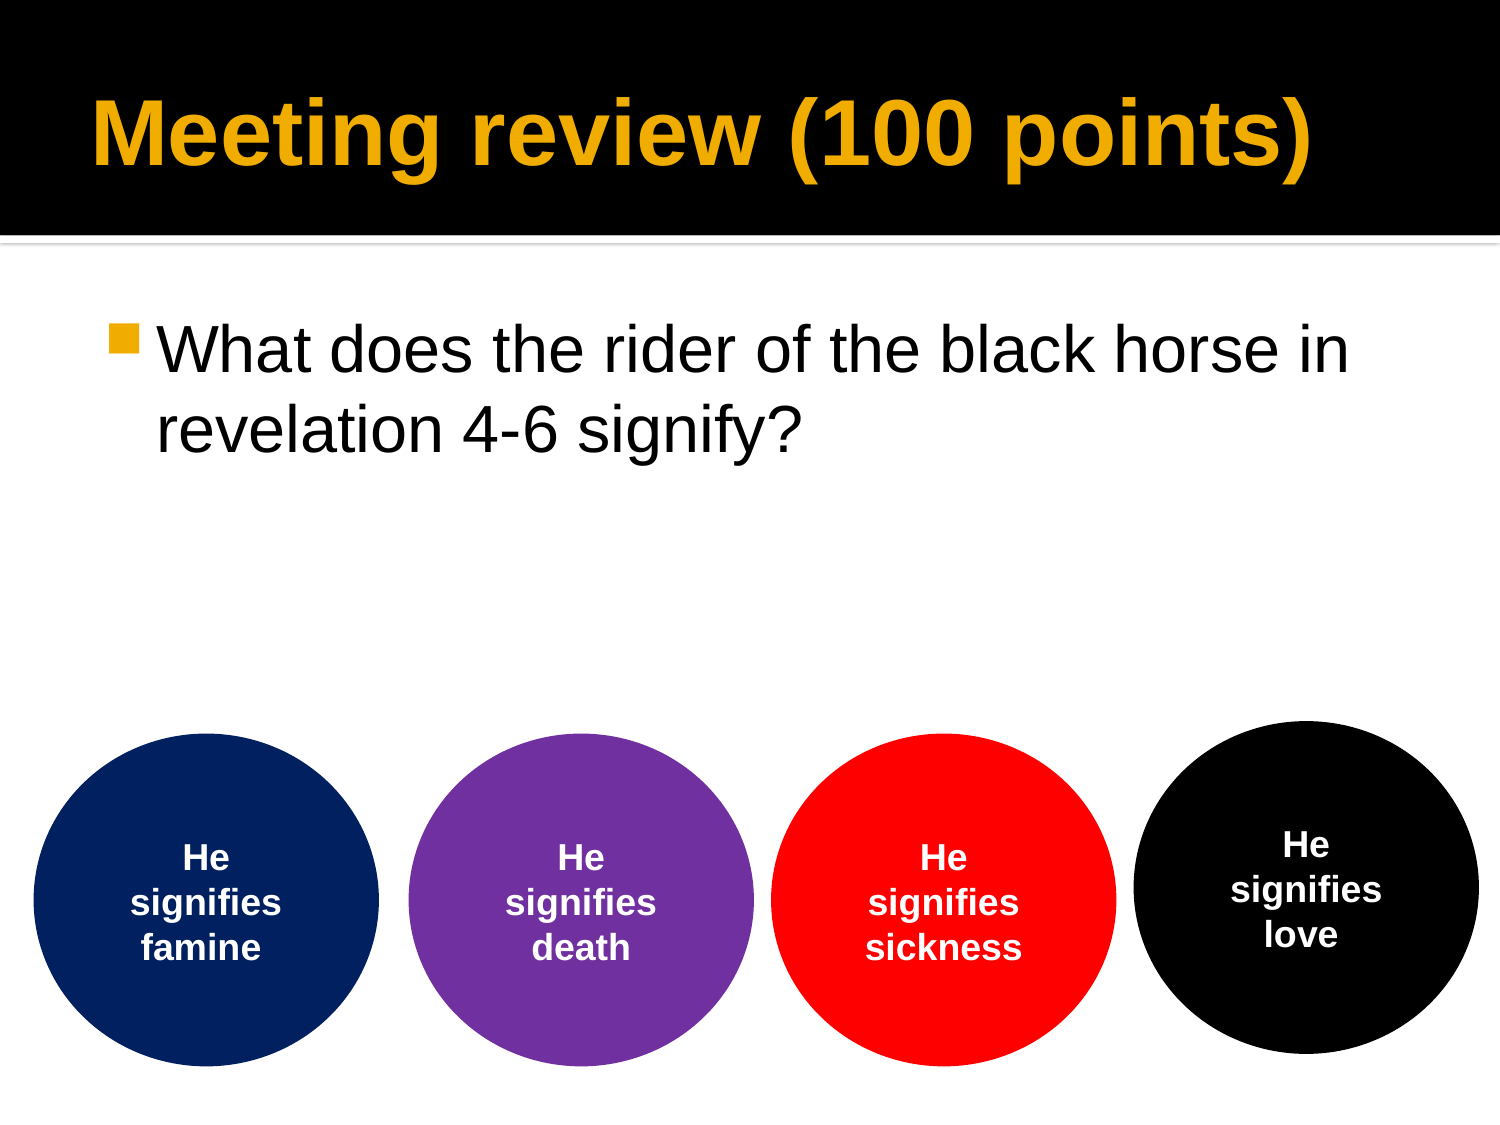

# Meeting review (100 points)
What does the rider of the black horse in revelation 4-6 signify?
He signifies love
He signifies famine
He signifies death
He signifies sickness